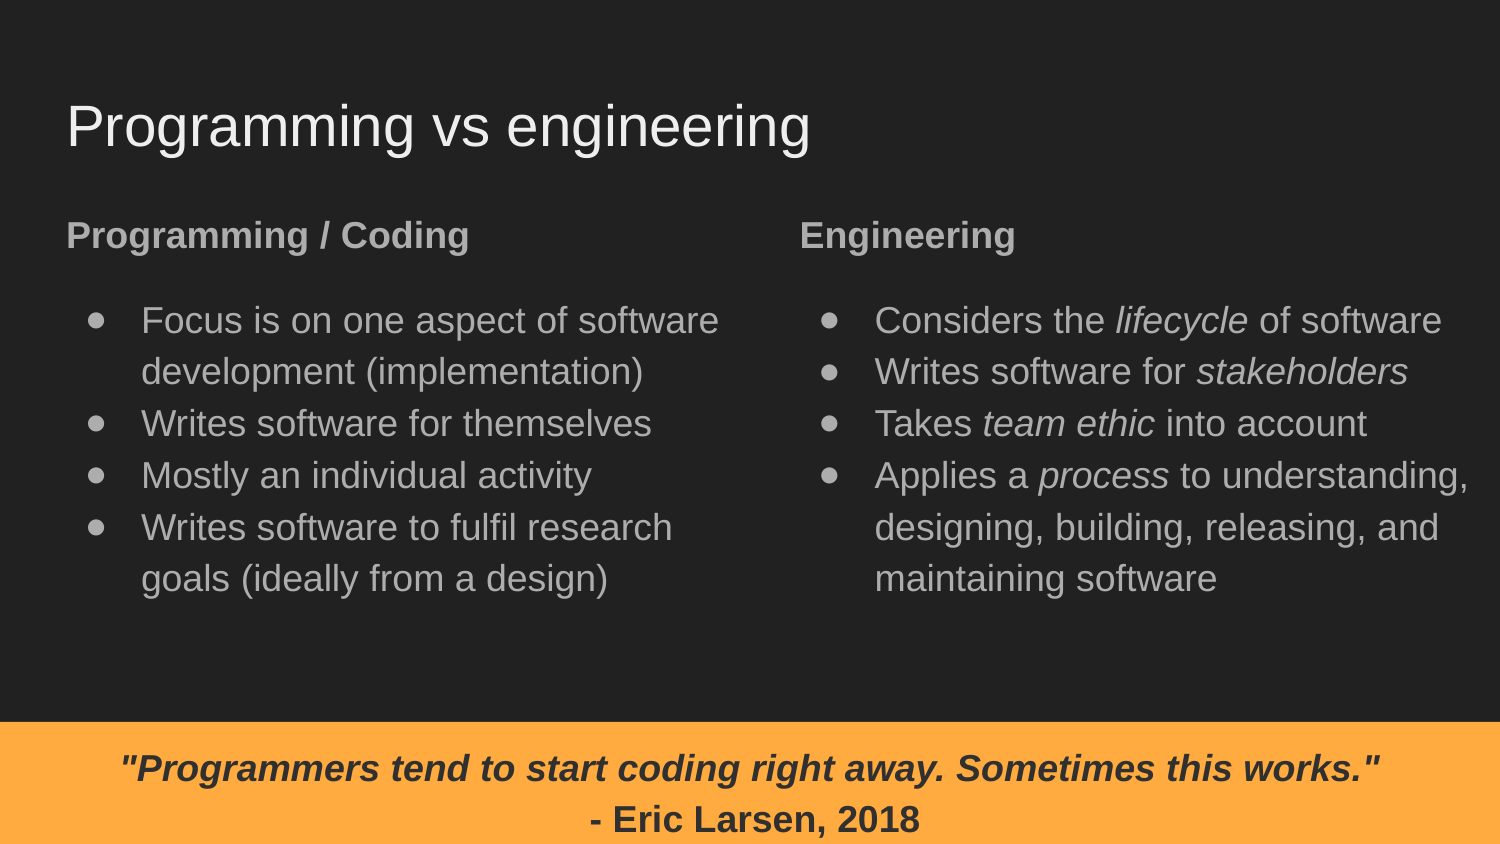

# Programming vs engineering

Programming / Coding
Focus is on one aspect of software development (implementation)
Writes software for themselves
Mostly an individual activity
Writes software to fulfil research goals (ideally from a design)
Engineering
Considers the lifecycle of software
Writes software for stakeholders
Takes team ethic into account
Applies a process to understanding, designing, building, releasing, and maintaining software
"Programmers tend to start coding right away. Sometimes this works."
 - Eric Larsen, 2018